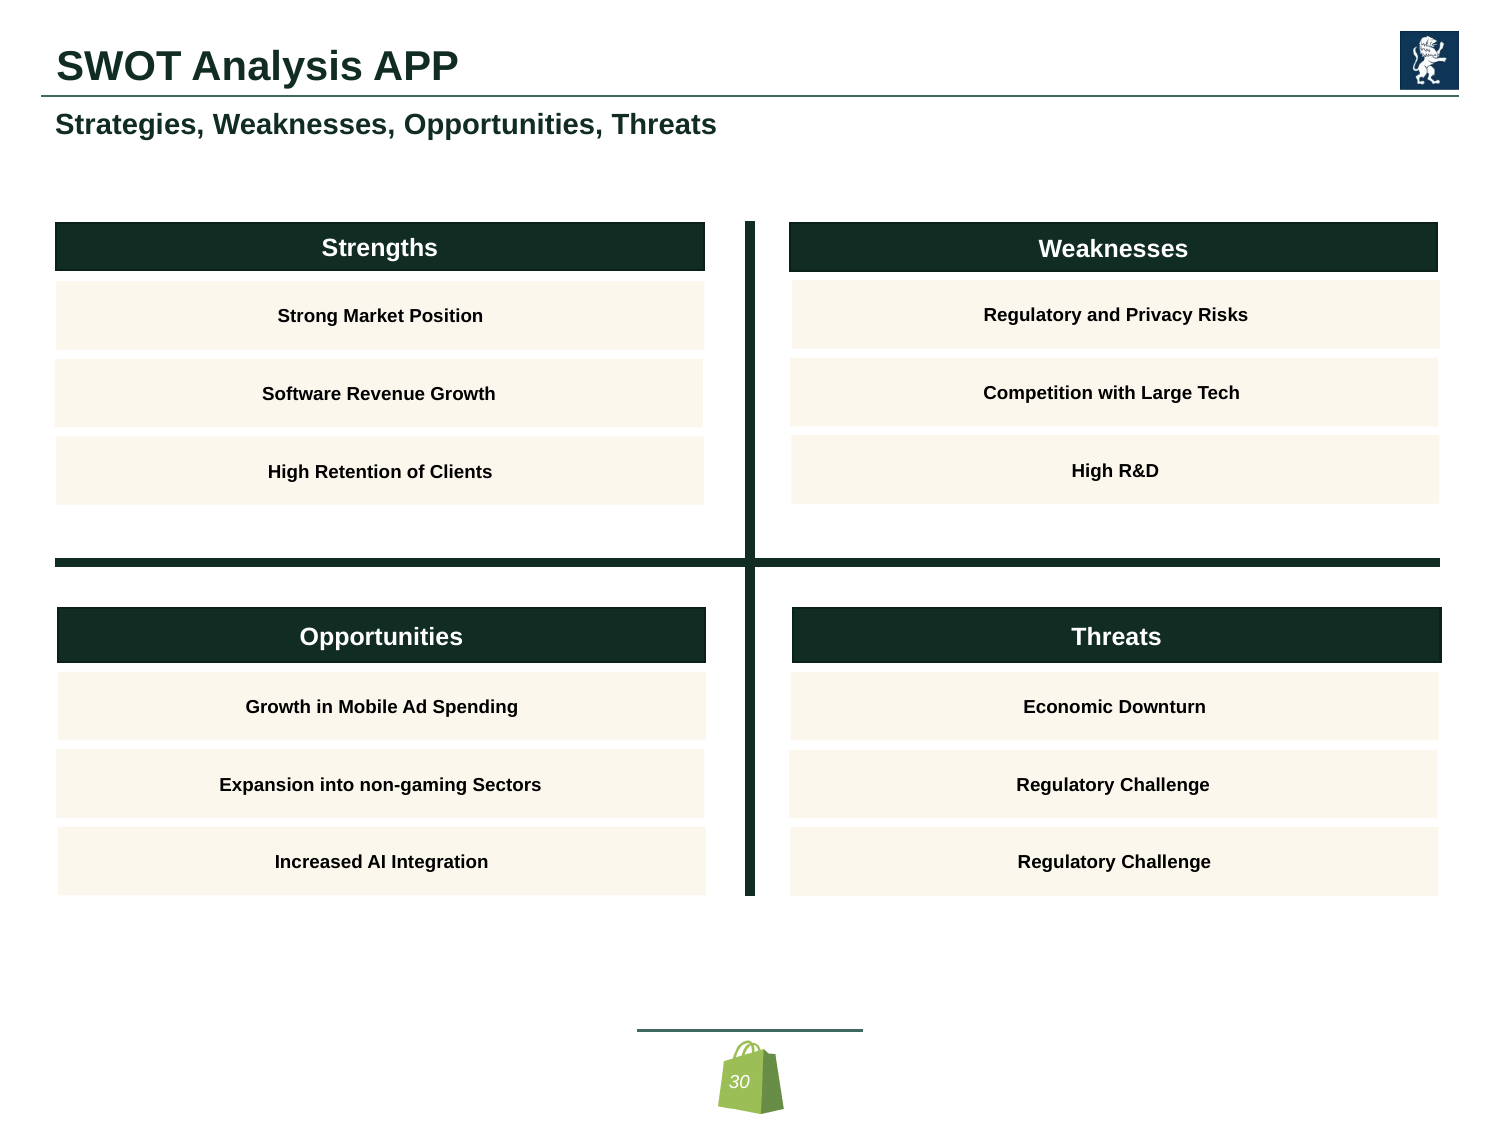

# SWOT Analysis APP
Strategies, Weaknesses, Opportunities, Threats
Strengths
Weaknesses
Regulatory and Privacy Risks
Strong Market Position
Competition with Large Tech
Software Revenue Growth
High R&D
High Retention of Clients
Opportunities
Threats
Growth in Mobile Ad Spending
Economic Downturn

Expansion into non-gaming Sectors
Regulatory Challenge
Increased AI Integration
Regulatory Challenge